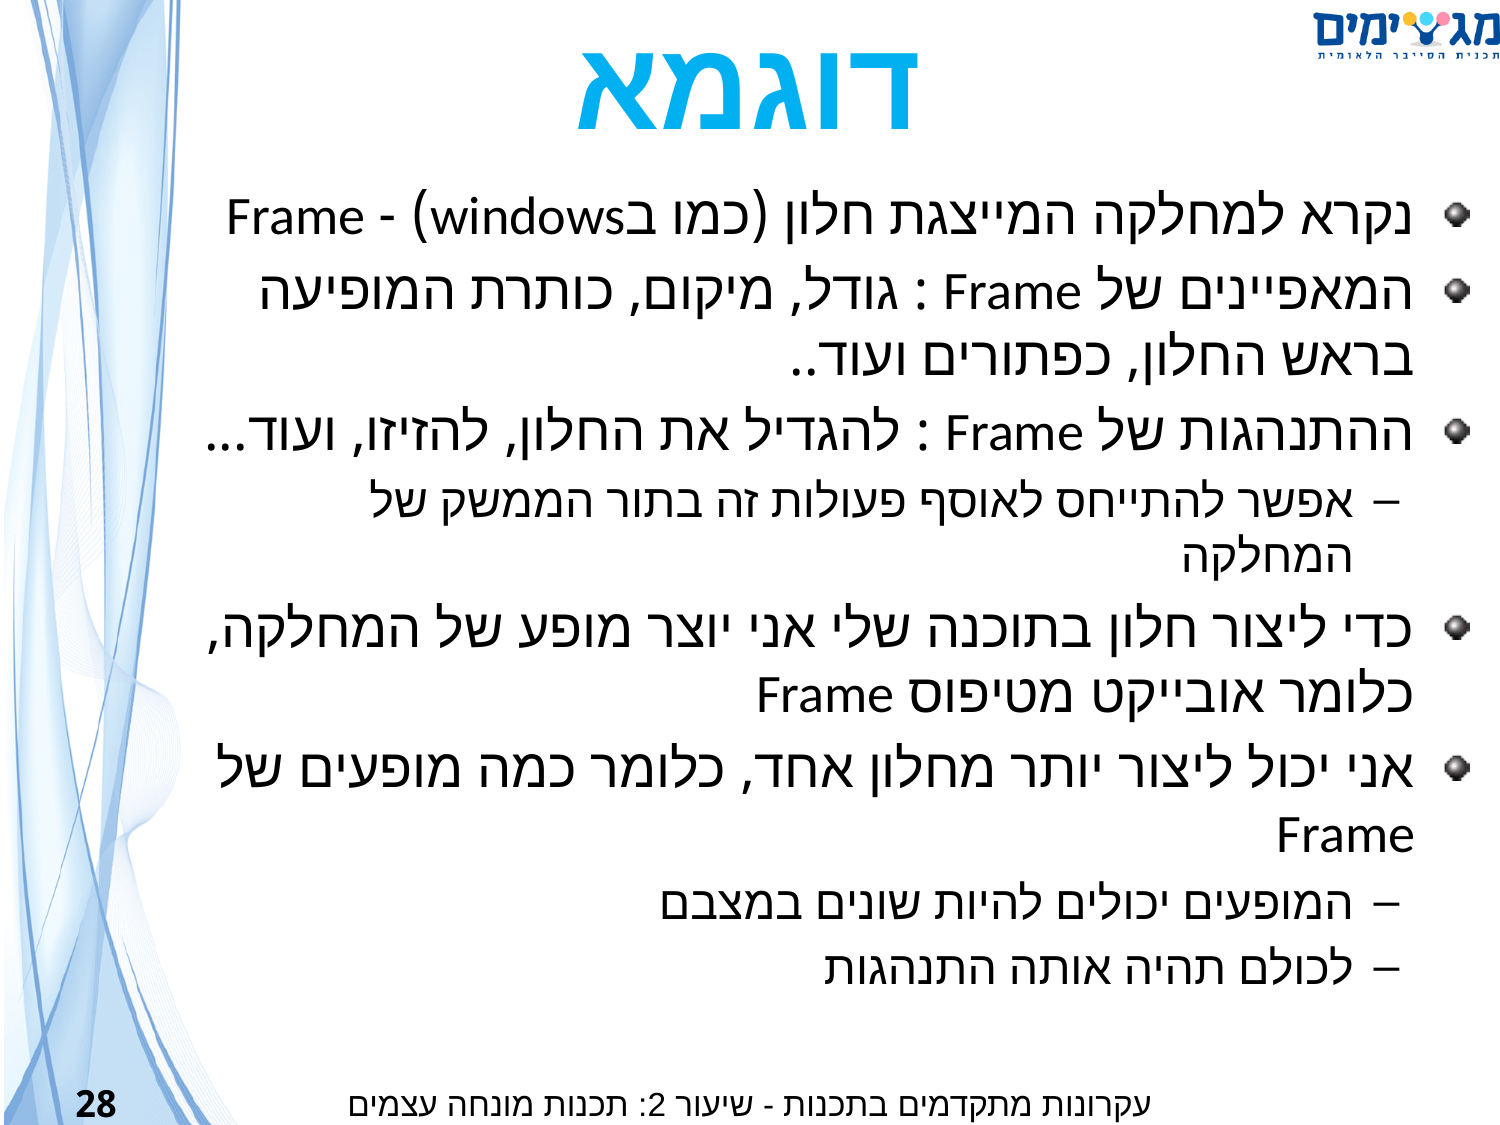

דוגמא
נקרא למחלקה המייצגת חלון (כמו בwindows) - Frame
המאפיינים של Frame : גודל, מיקום, כותרת המופיעה בראש החלון, כפתורים ועוד..
ההתנהגות של Frame : להגדיל את החלון, להזיזו, ועוד...
אפשר להתייחס לאוסף פעולות זה בתור הממשק של המחלקה
כדי ליצור חלון בתוכנה שלי אני יוצר מופע של המחלקה, כלומר אובייקט מטיפוס Frame
אני יכול ליצור יותר מחלון אחד, כלומר כמה מופעים של Frame
המופעים יכולים להיות שונים במצבם
לכולם תהיה אותה התנהגות